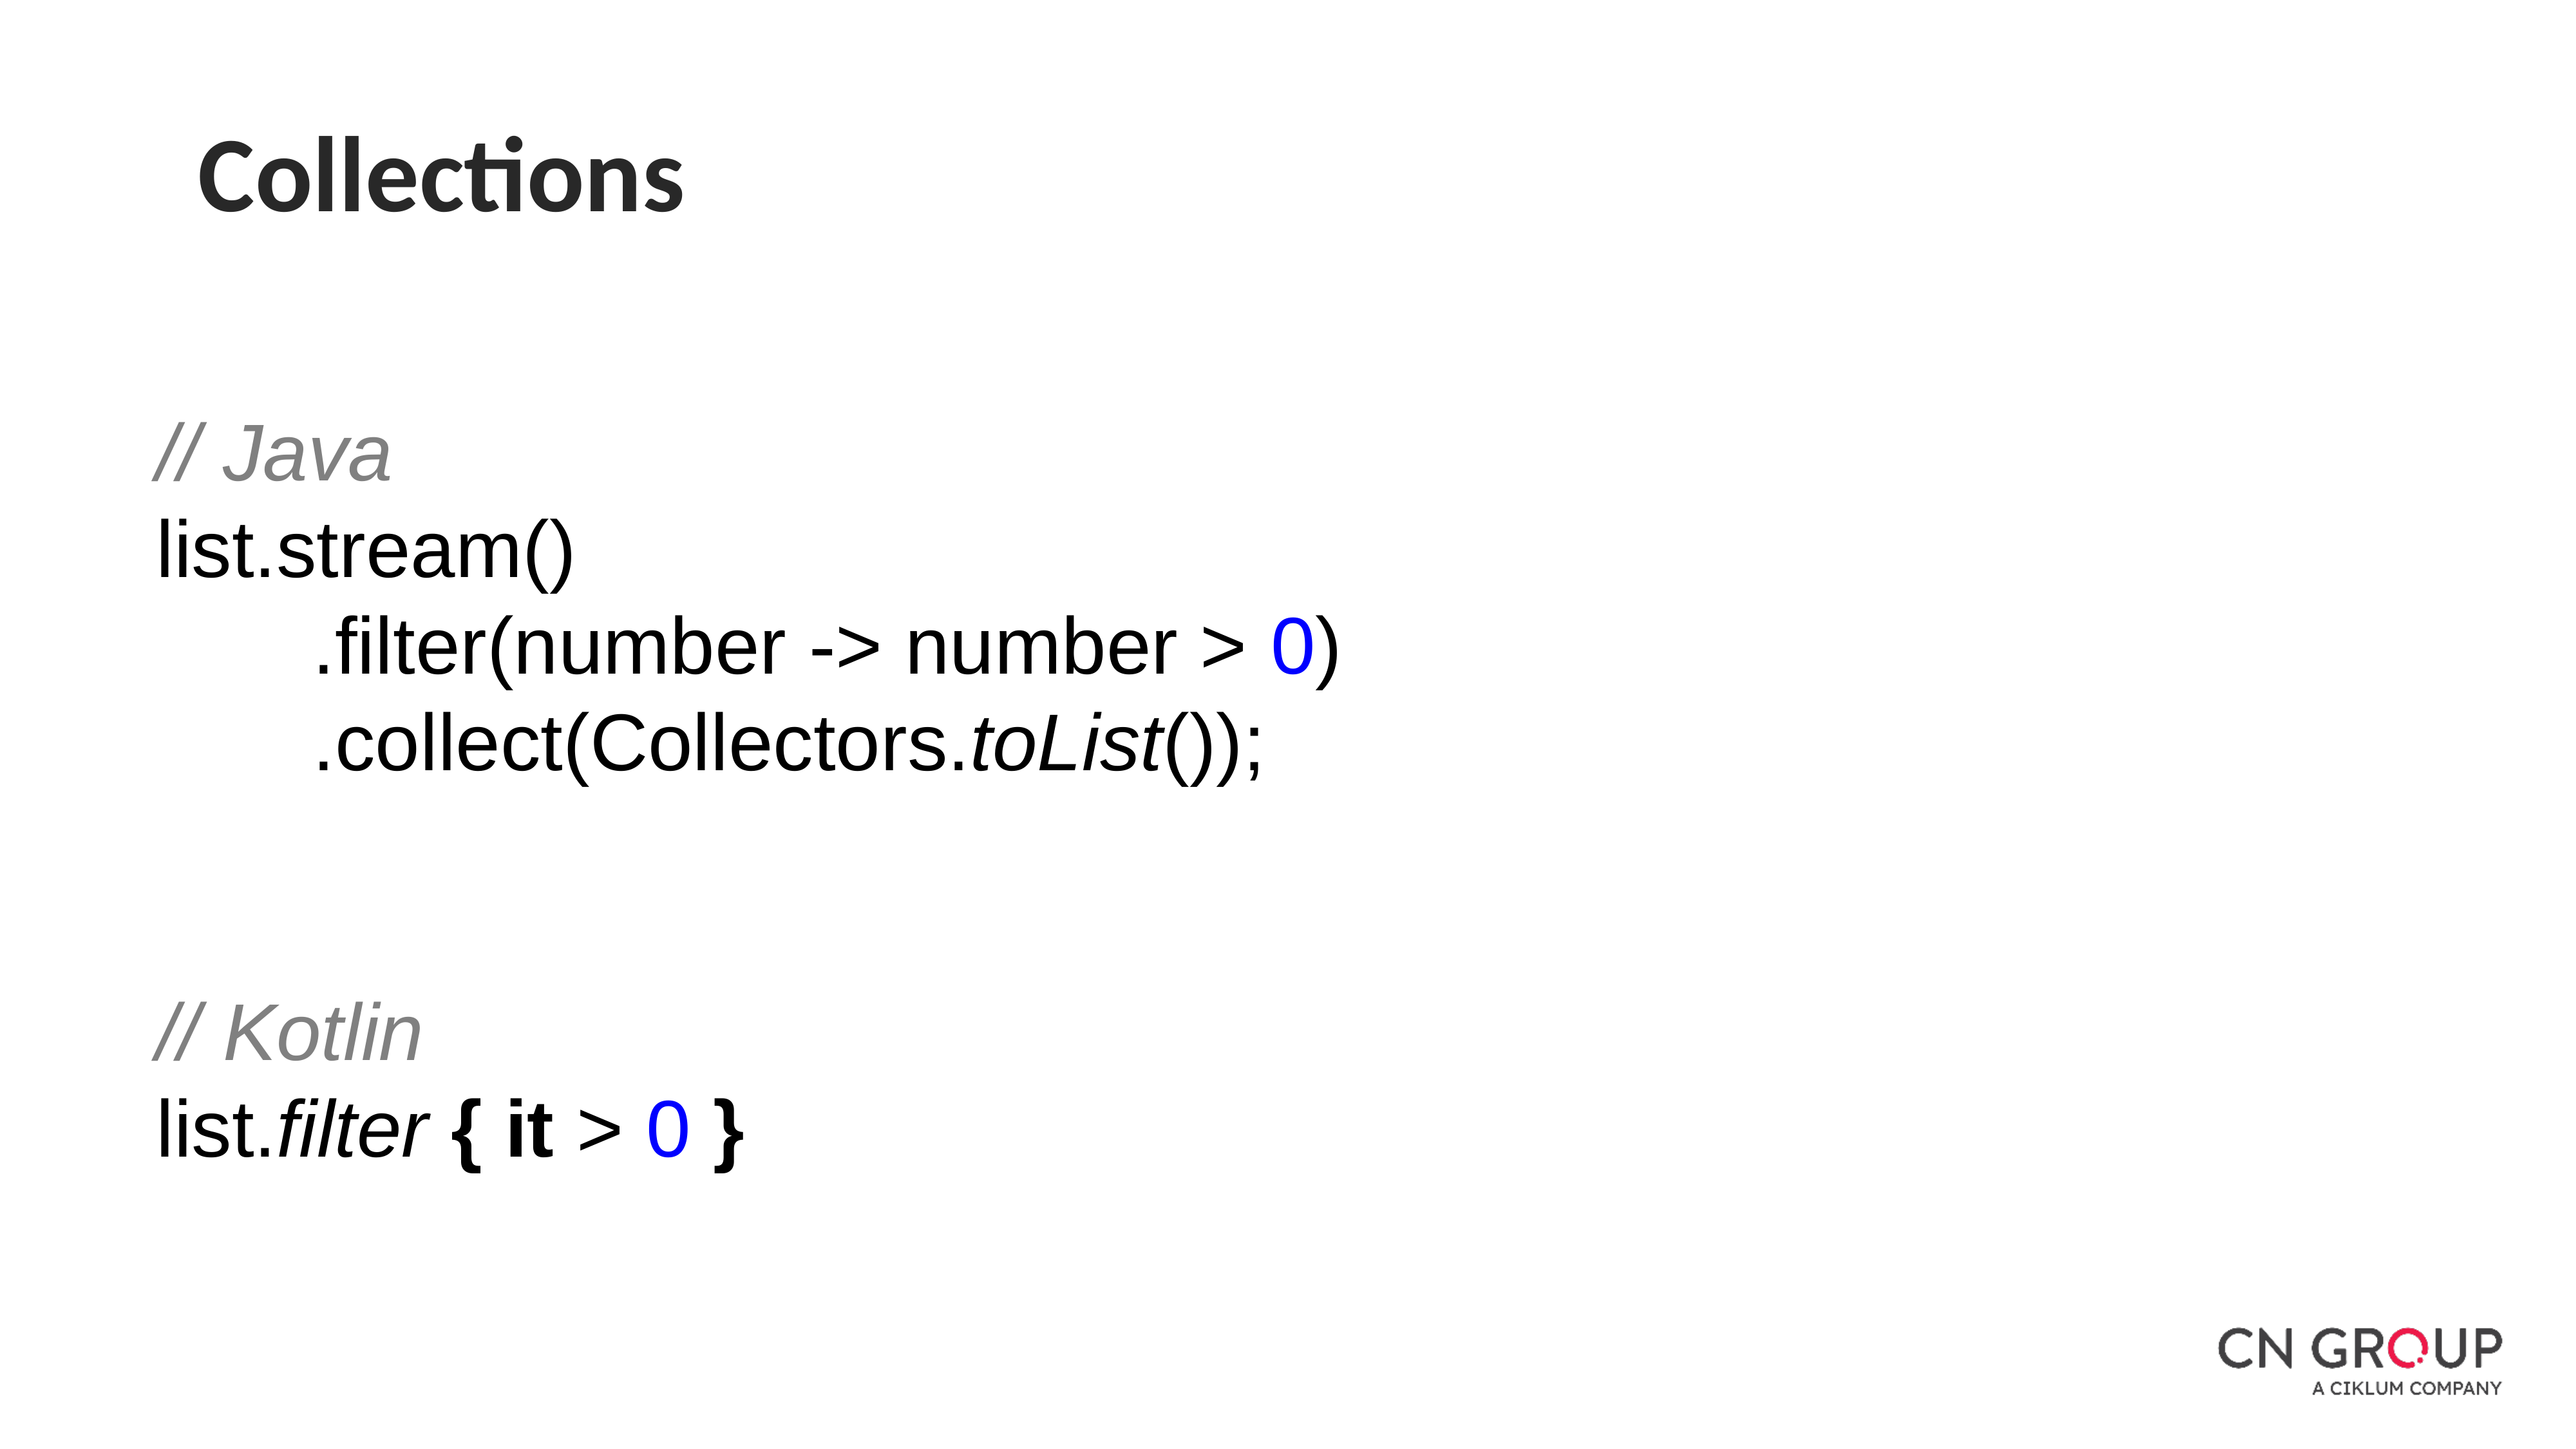

Collections

// Java
list.stream()
       .filter(number -> number > 0)
       .collect(Collectors.toList());
// Kotlin
list.filter { it > 0 }